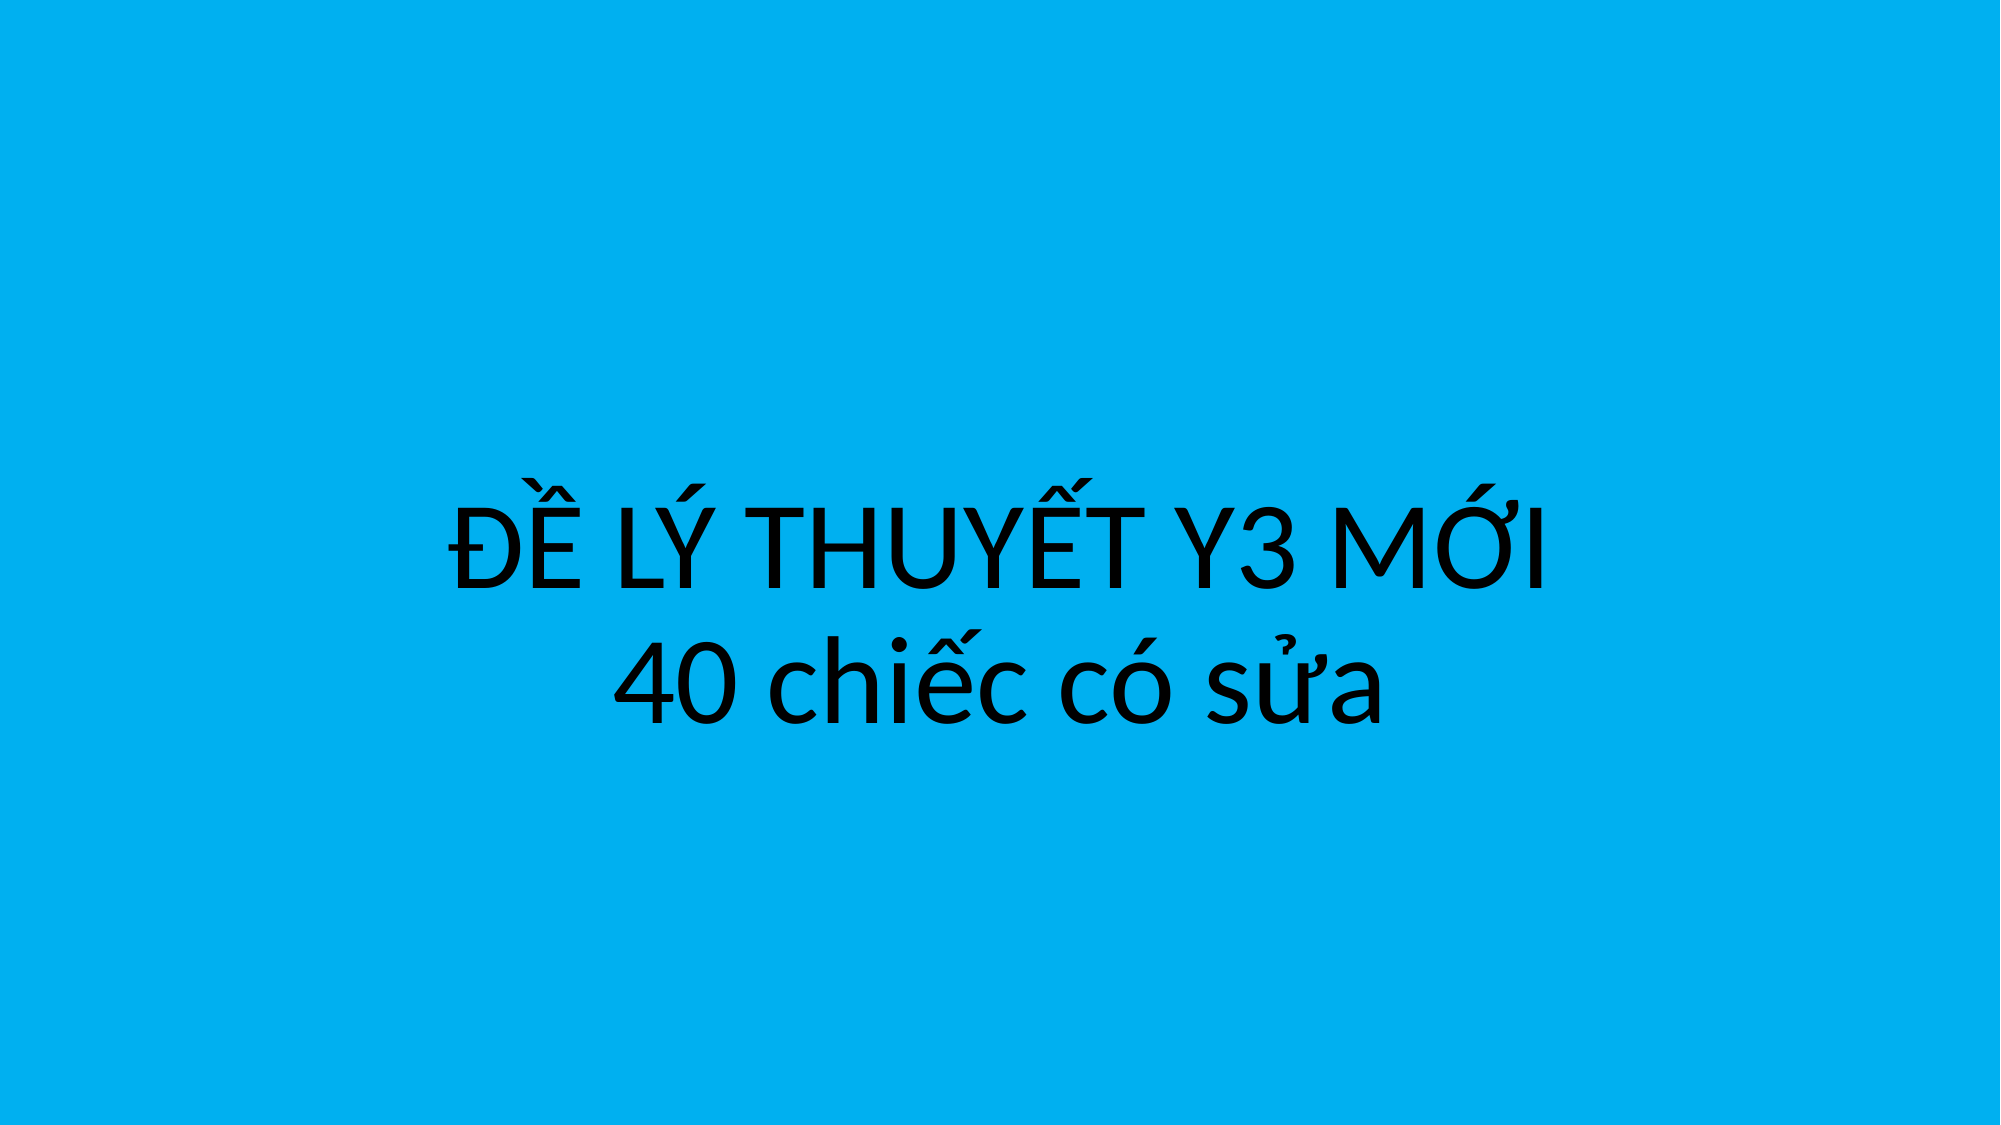

# ĐỀ LÝ THUYẾT Y3 MỚI 40 chiếc có sửa